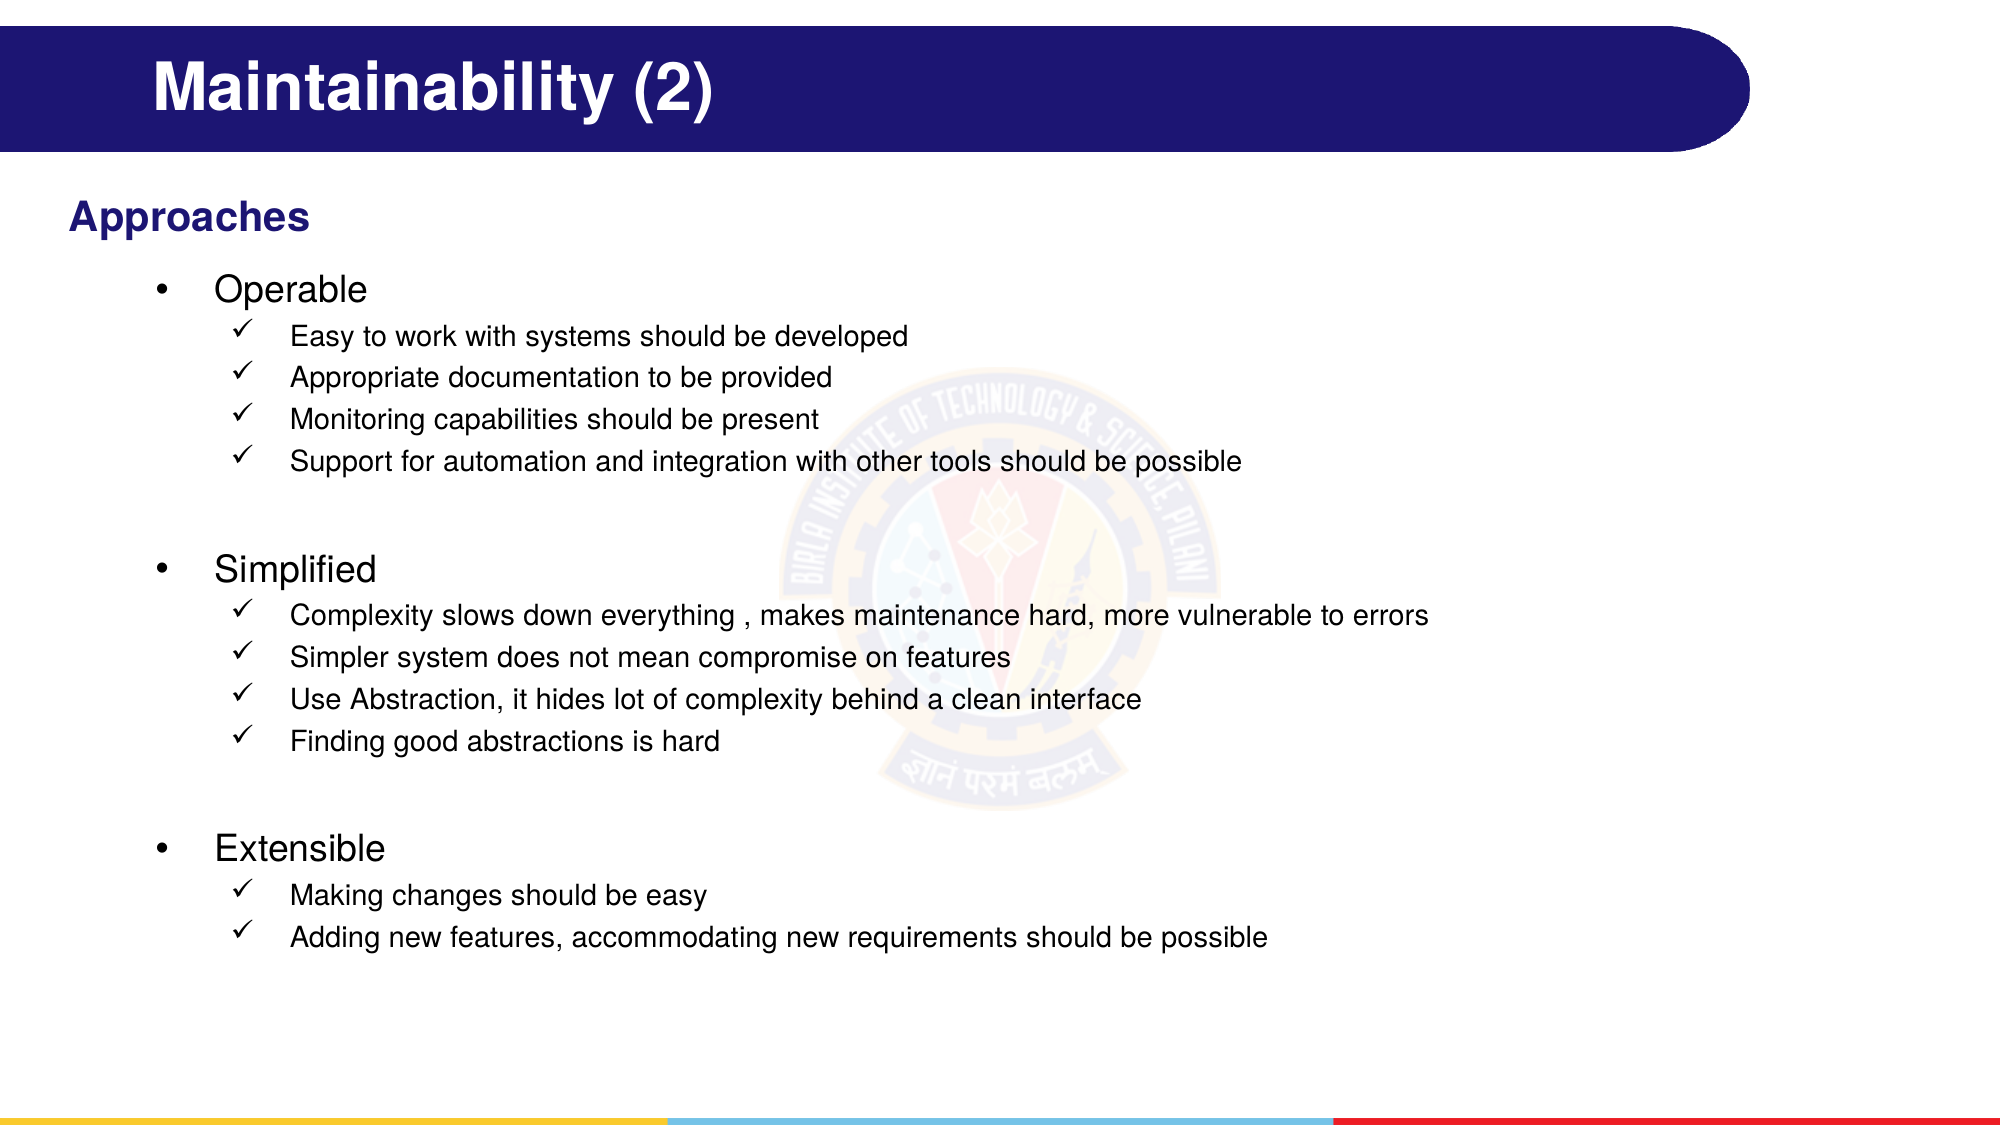

# Maintainability (2)
Approaches
Operable
Easy to work with systems should be developed
Appropriate documentation to be provided
Monitoring capabilities should be present
Support for automation and integration with other tools should be possible

Simplified
Complexity slows down everything , makes maintenance hard, more vulnerable to errors
Simpler system does not mean compromise on features
Use Abstraction, it hides lot of complexity behind a clean interface
Finding good abstractions is hard

Extensible
Making changes should be easy
Adding new features, accommodating new requirements should be possible